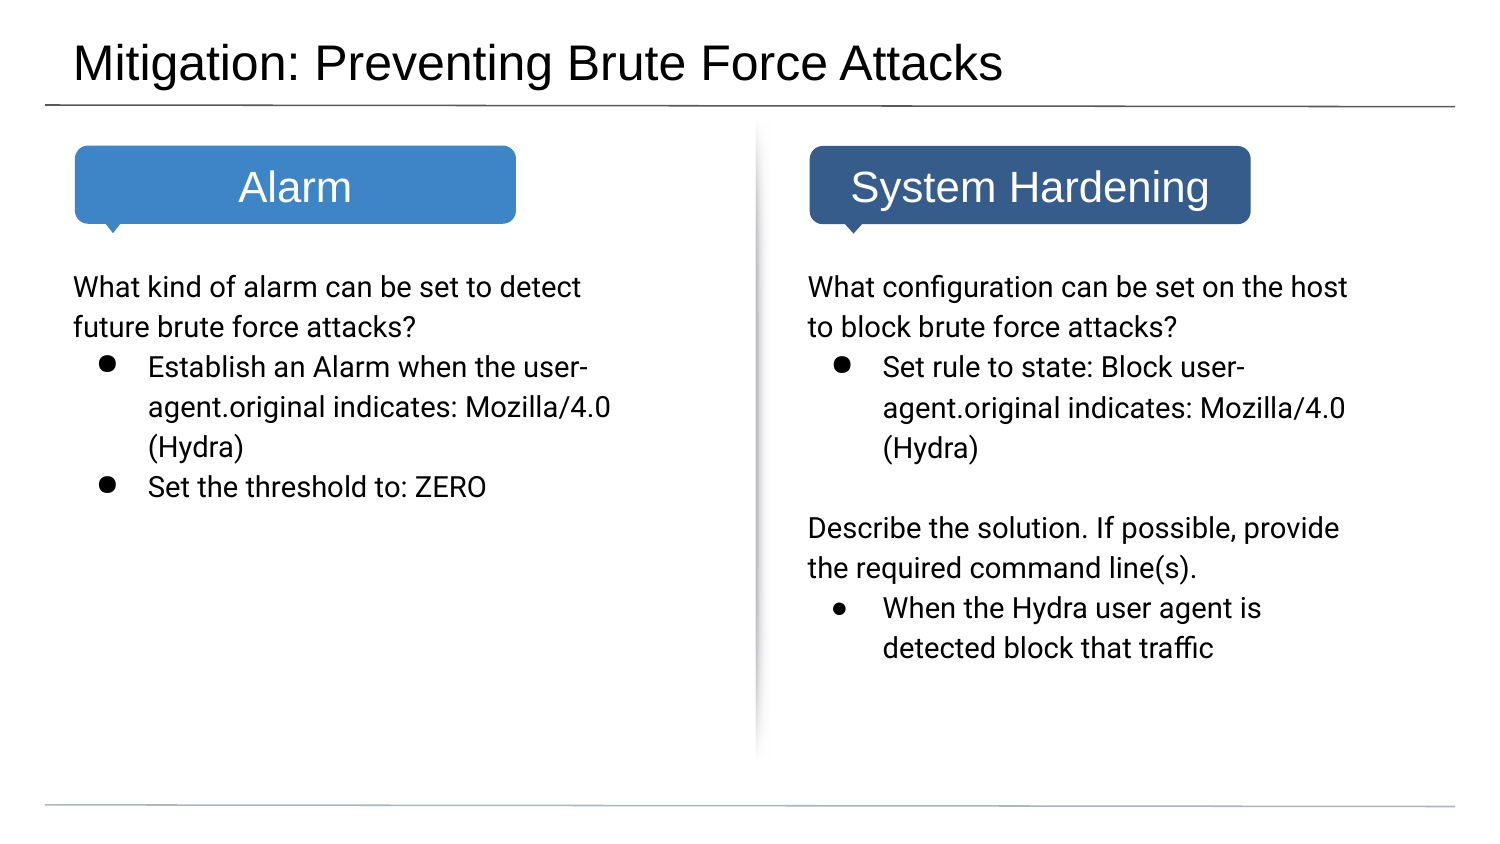

# Mitigation: Preventing Brute Force Attacks
What kind of alarm can be set to detect future brute force attacks?
Establish an Alarm when the user-agent.original indicates: Mozilla/4.0 (Hydra)
Set the threshold to: ZERO

What configuration can be set on the host to block brute force attacks?
Set rule to state: Block user-agent.original indicates: Mozilla/4.0 (Hydra)

Describe the solution. If possible, provide the required command line(s).
When the Hydra user agent is detected block that traffic